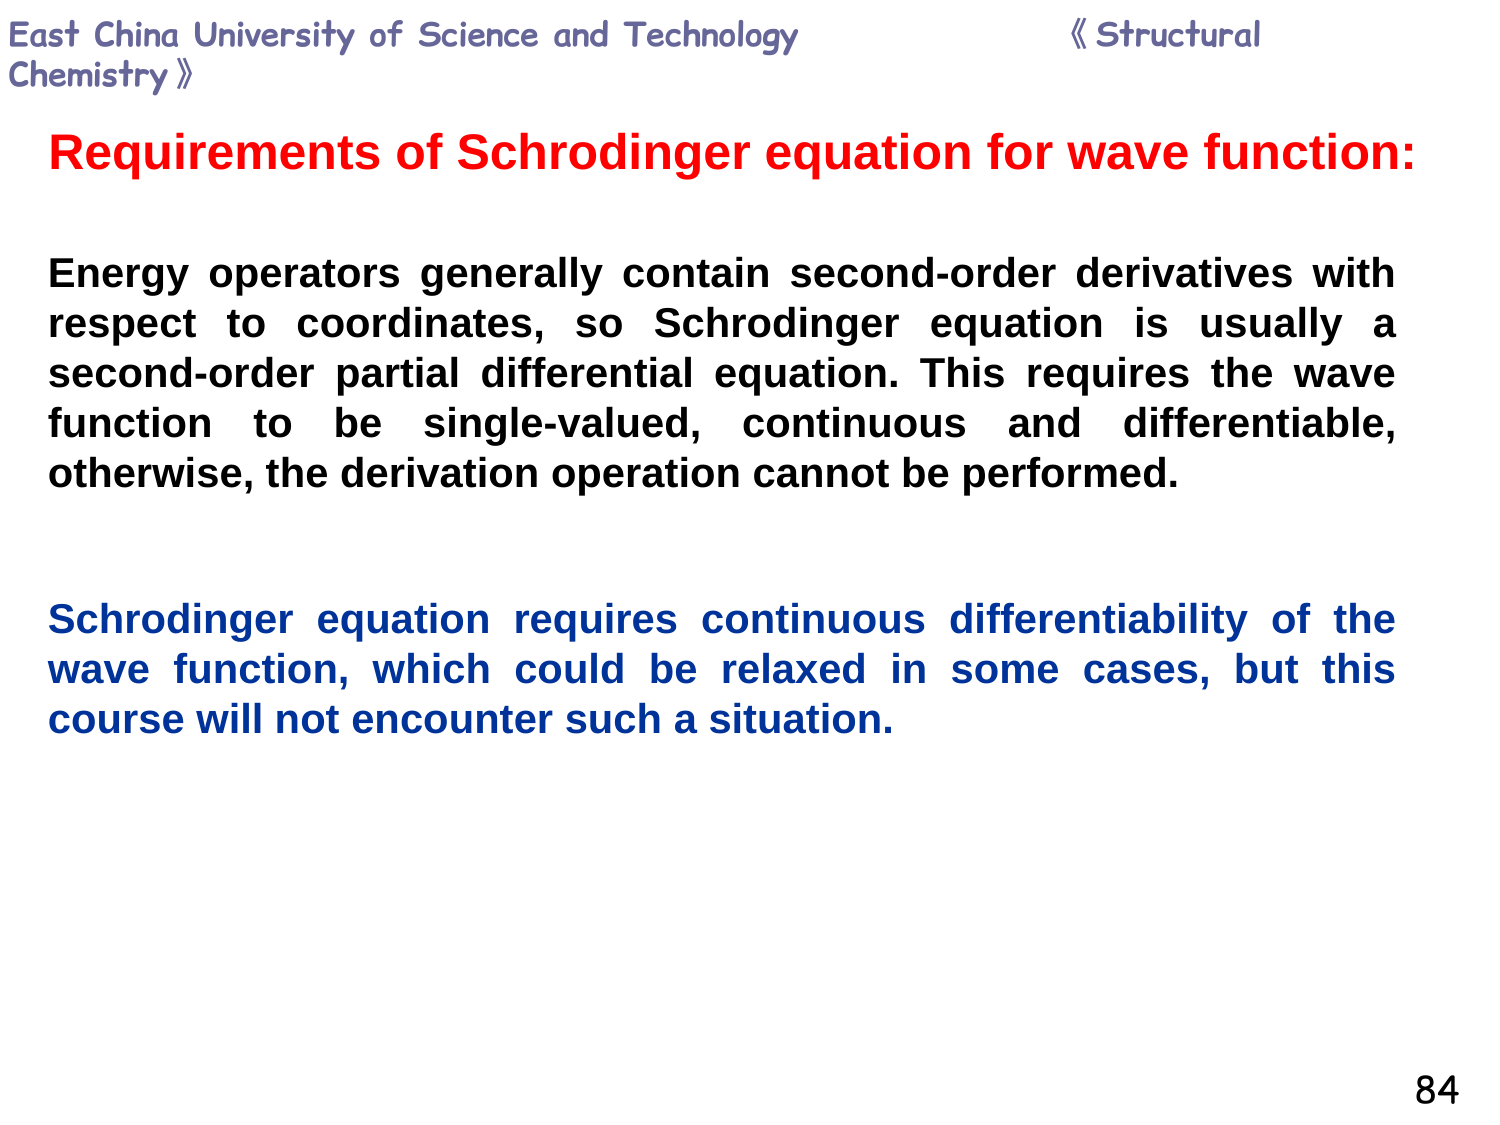

Requirements of Schrodinger equation for wave function:
Energy operators generally contain second-order derivatives with respect to coordinates, so Schrodinger equation is usually a second-order partial differential equation. This requires the wave function to be single-valued, continuous and differentiable, otherwise, the derivation operation cannot be performed.
Schrodinger equation requires continuous differentiability of the wave function, which could be relaxed in some cases, but this course will not encounter such a situation.